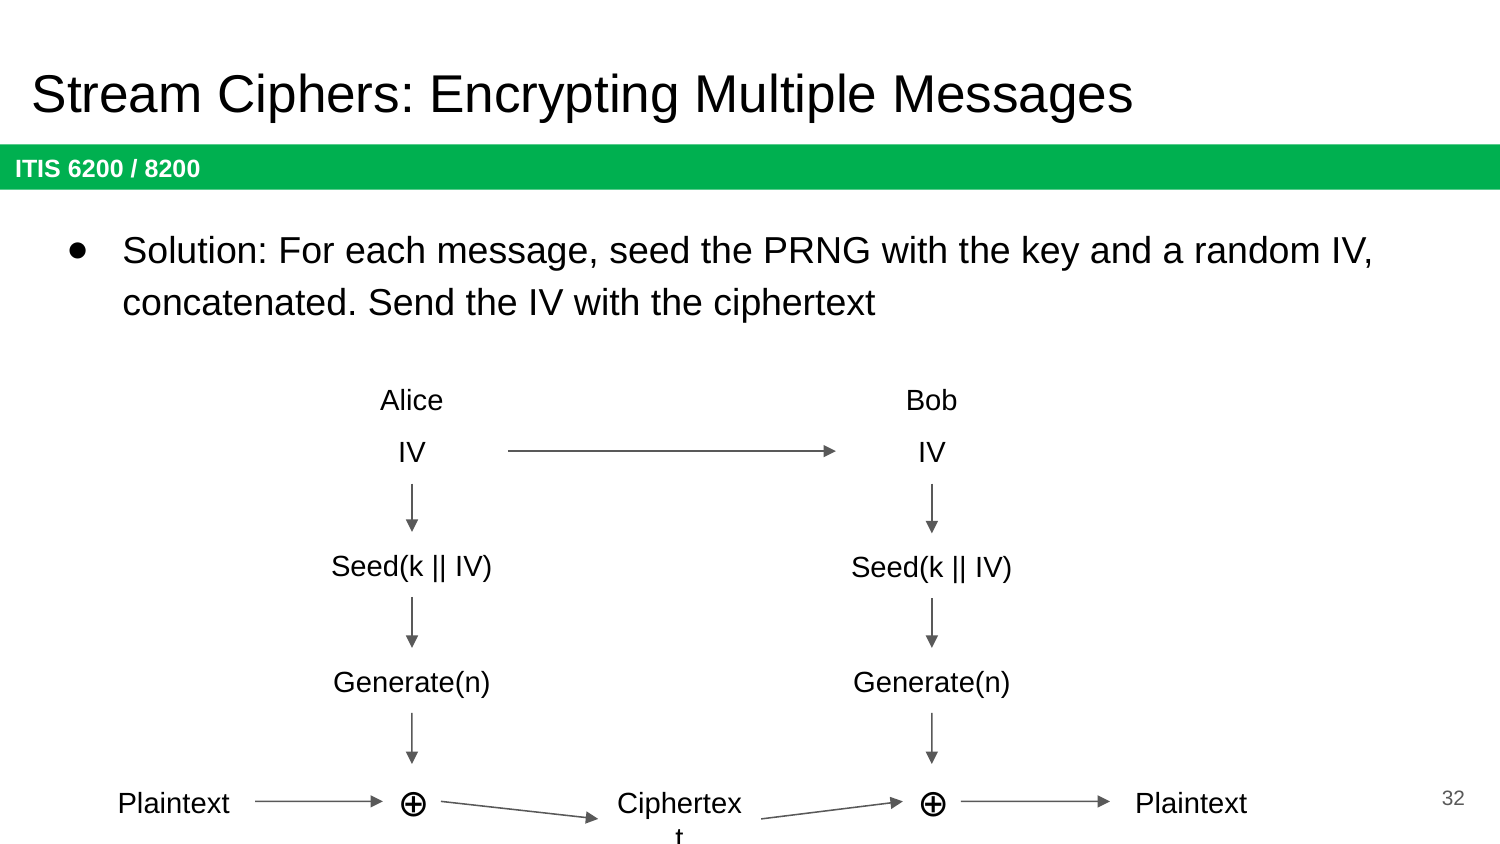

# Stream Ciphers: Encrypting Multiple Messages
Solution: For each message, seed the PRNG with the key and a random IV, concatenated. Send the IV with the ciphertext
Alice
Bob
IV
IV
Seed(k || IV)
Seed(k || IV)
Generate(n)
Generate(n)
⊕
⊕
32
Plaintext
Ciphertext
Plaintext